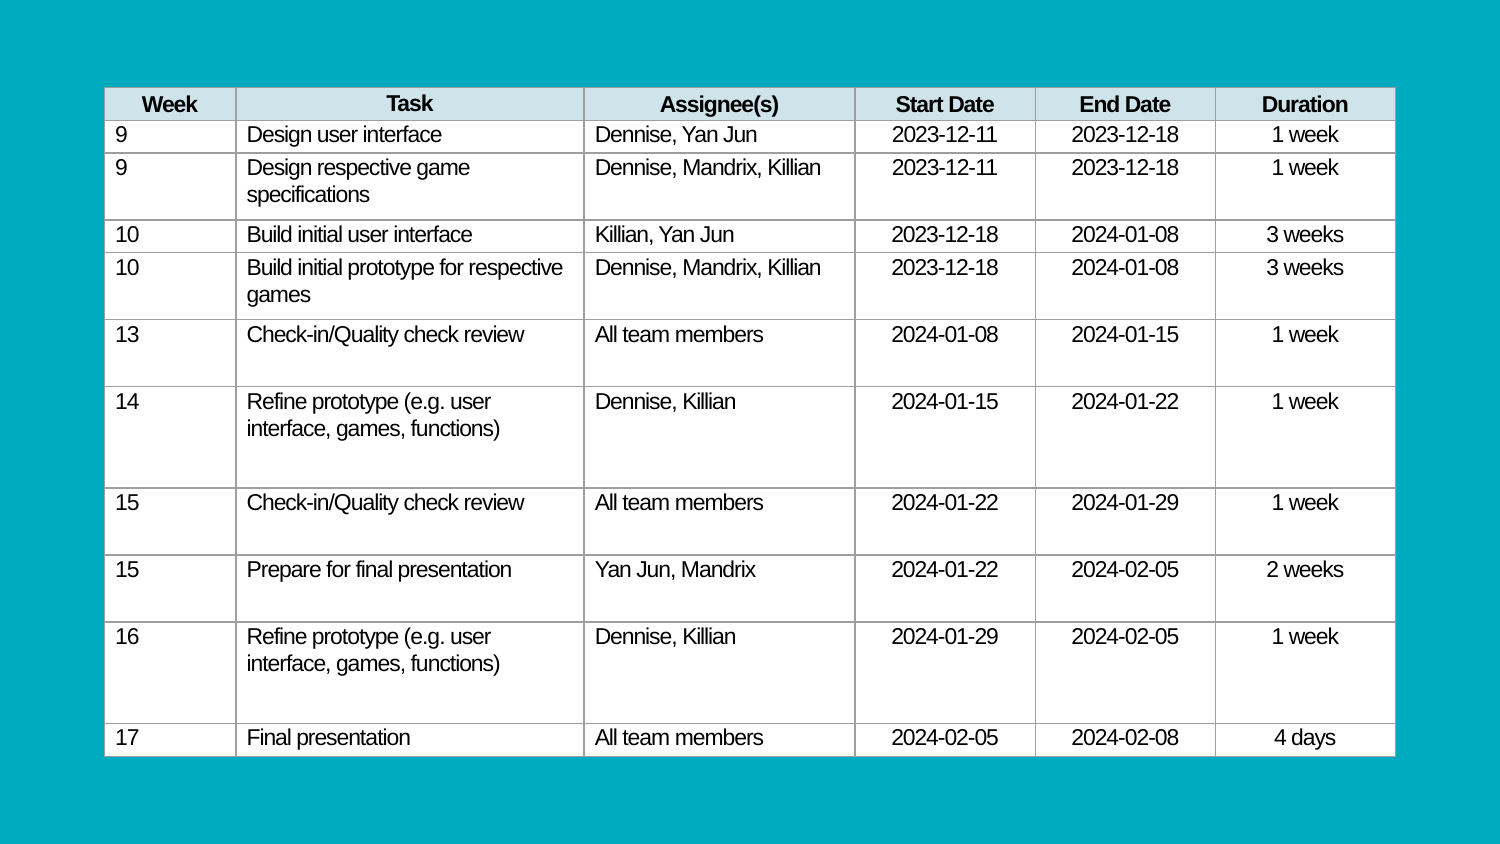

| Week | Task | Assignee(s) | Start Date | End Date | Duration |
| --- | --- | --- | --- | --- | --- |
| 9 | Design user interface | Dennise, Yan Jun | 2023-12-11 | 2023-12-18 | 1 week |
| 9 | Design respective game specifications | Dennise, Mandrix, Killian | 2023-12-11 | 2023-12-18 | 1 week |
| 10 | Build initial user interface | Killian, Yan Jun | 2023-12-18 | 2024-01-08 | 3 weeks |
| 10 | Build initial prototype for respective games | Dennise, Mandrix, Killian | 2023-12-18 | 2024-01-08 | 3 weeks |
| 13 | Check-in/Quality check review | All team members | 2024-01-08 | 2024-01-15 | 1 week |
| 14 | Refine prototype (e.g. user interface, games, functions) | Dennise, Killian | 2024-01-15 | 2024-01-22 | 1 week |
| 15 | Check-in/Quality check review | All team members | 2024-01-22 | 2024-01-29 | 1 week |
| 15 | Prepare for final presentation | Yan Jun, Mandrix | 2024-01-22 | 2024-02-05 | 2 weeks |
| 16 | Refine prototype (e.g. user interface, games, functions) | Dennise, Killian | 2024-01-29 | 2024-02-05 | 1 week |
| 17 | Final presentation | All team members | 2024-02-05 | 2024-02-08 | 4 days |